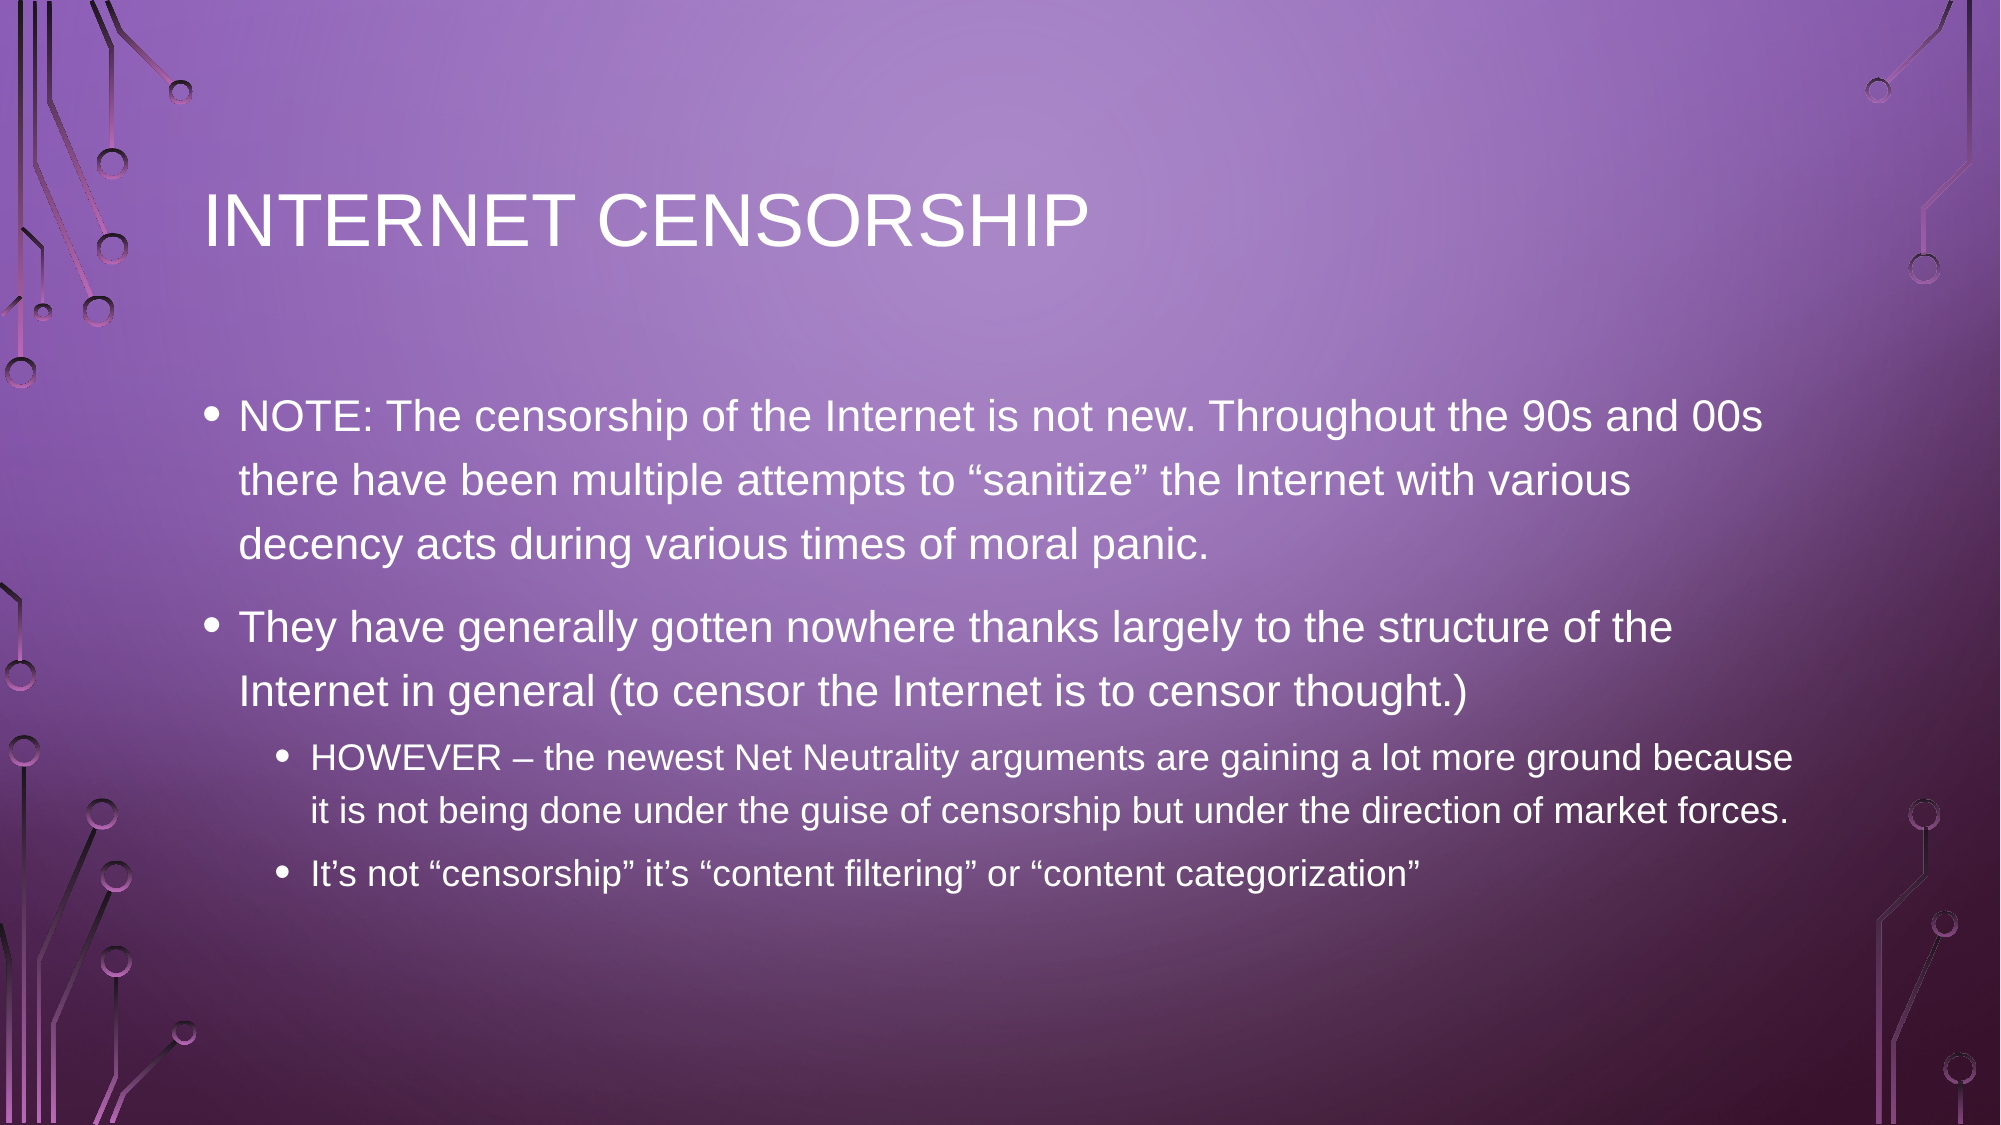

# Internet Censorship
NOTE: The censorship of the Internet is not new. Throughout the 90s and 00s there have been multiple attempts to “sanitize” the Internet with various decency acts during various times of moral panic.
They have generally gotten nowhere thanks largely to the structure of the Internet in general (to censor the Internet is to censor thought.)
HOWEVER – the newest Net Neutrality arguments are gaining a lot more ground because it is not being done under the guise of censorship but under the direction of market forces.
It’s not “censorship” it’s “content filtering” or “content categorization”